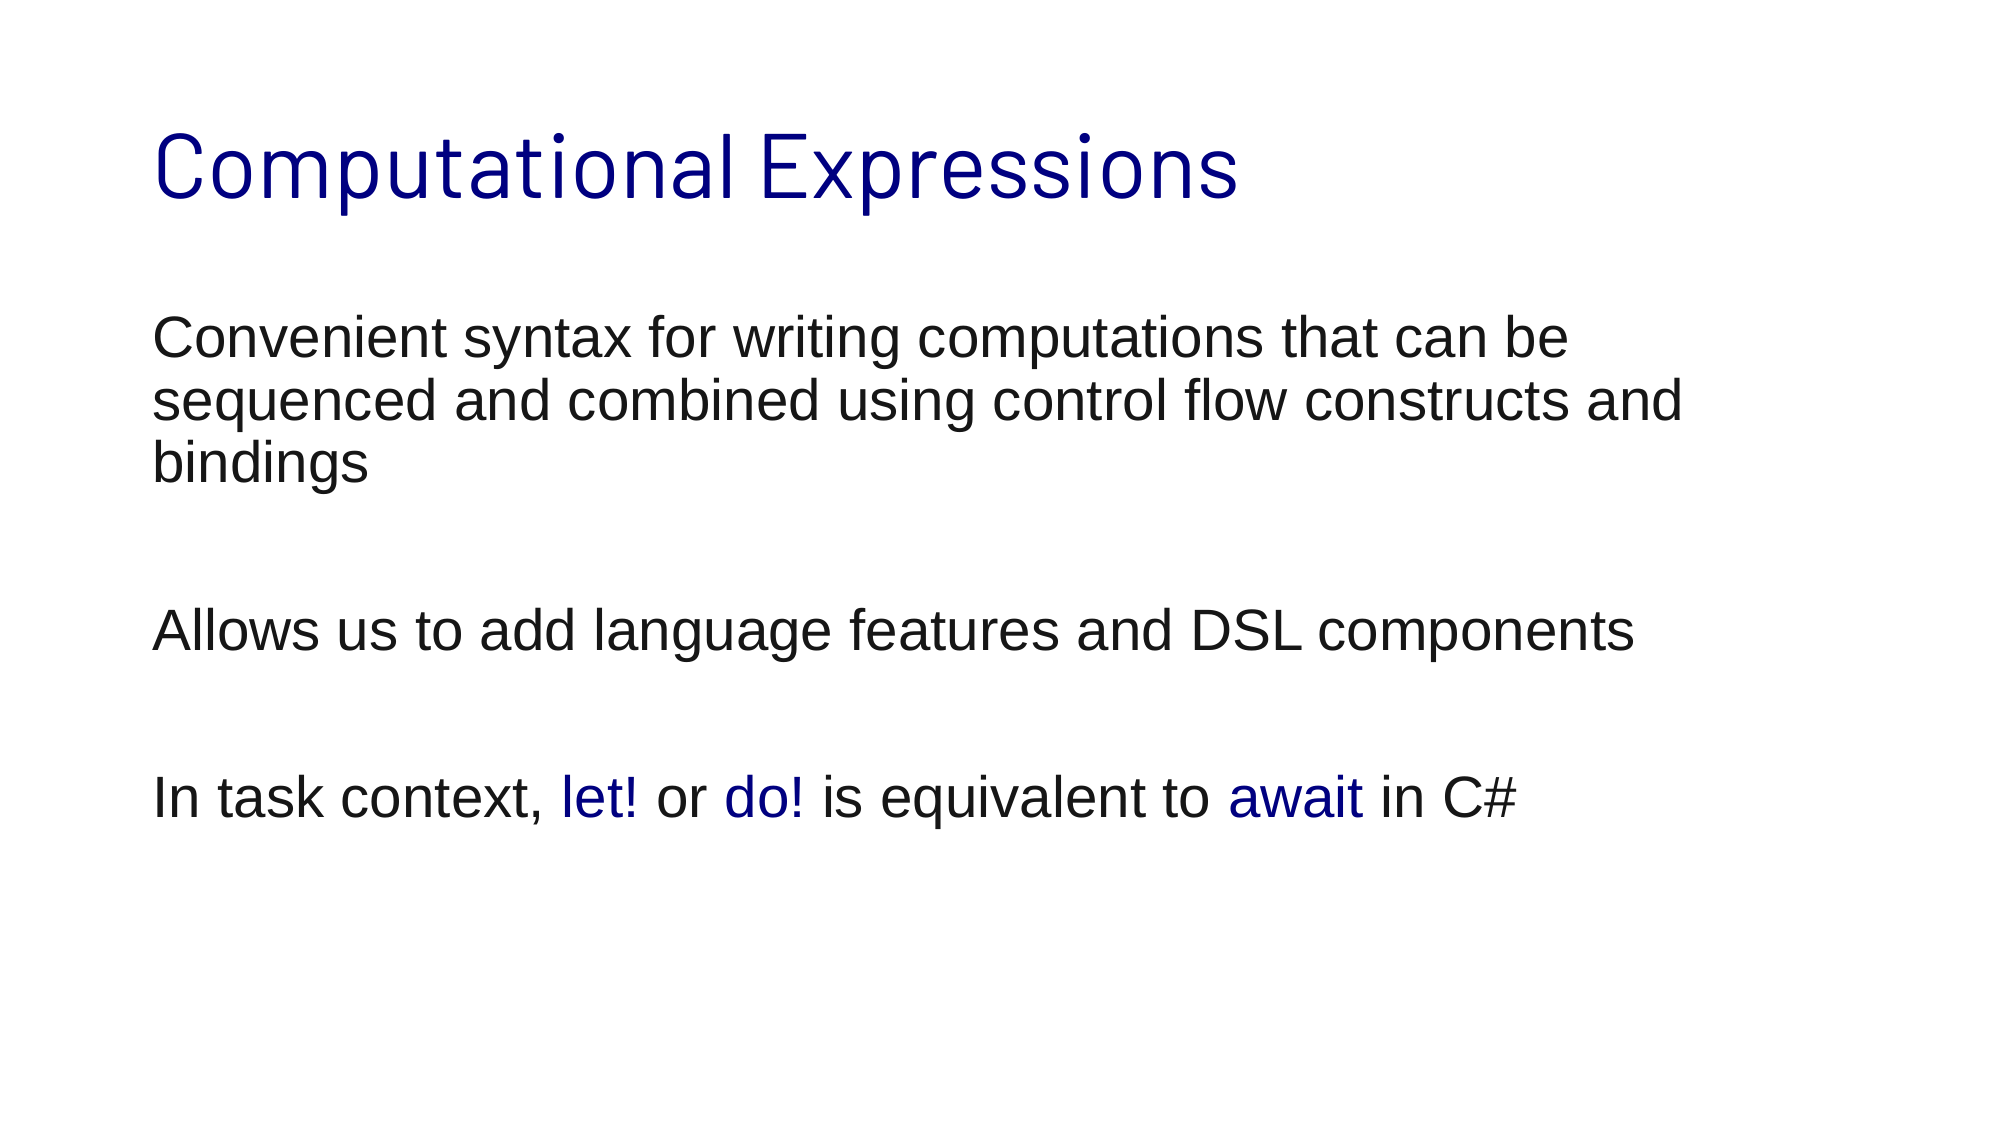

# Computational Expressions
Convenient syntax for writing computations that can be sequenced and combined using control flow constructs and bindings

Allows us to add language features and DSL components

In task context, let! or do! is equivalent to await in C#